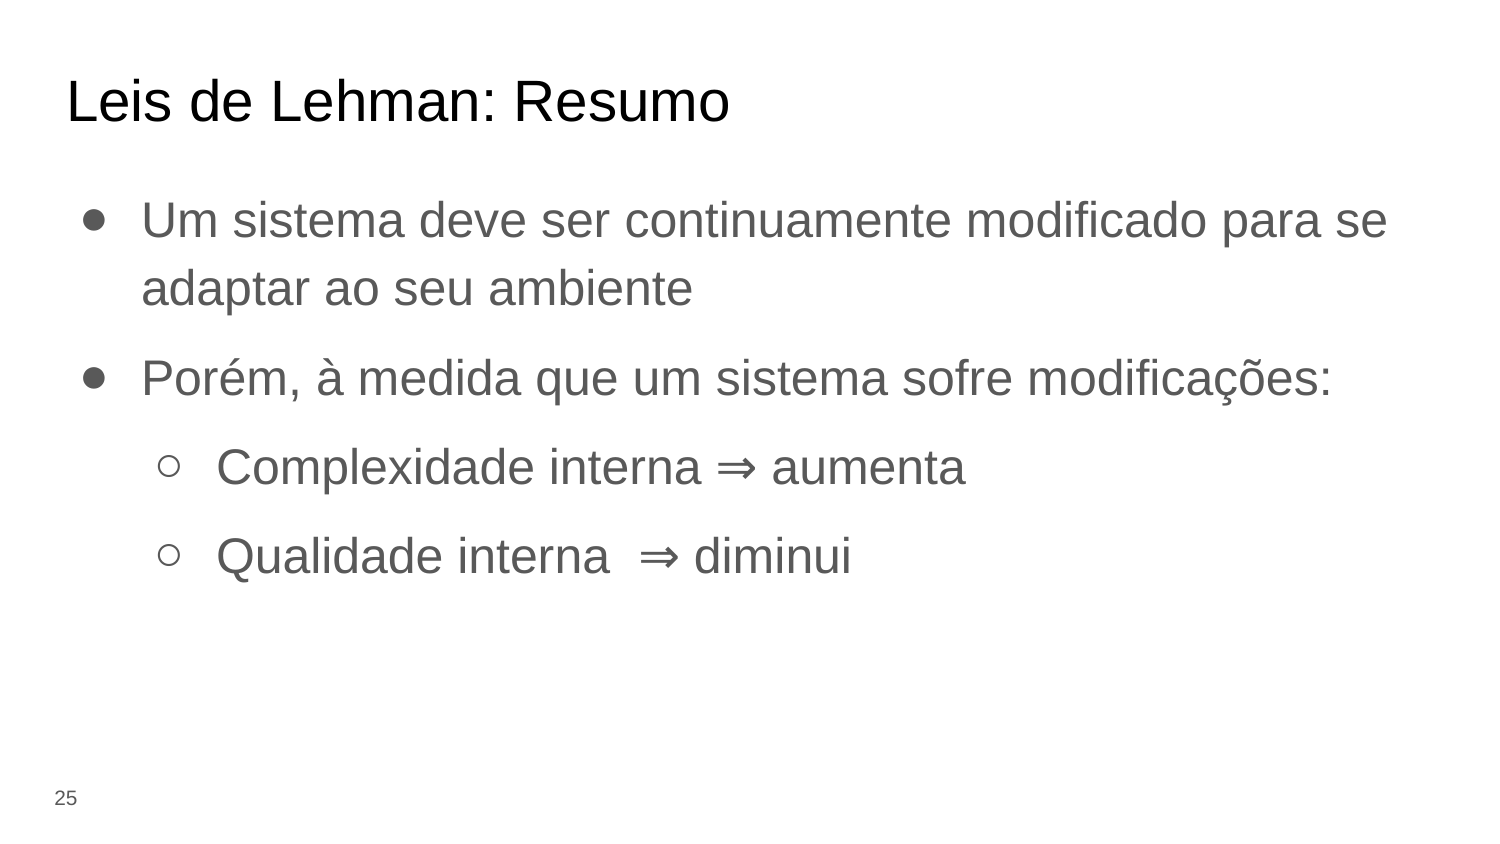

# Leis de Lehman: Resumo
Um sistema deve ser continuamente modificado para se adaptar ao seu ambiente
Porém, à medida que um sistema sofre modificações:
Complexidade interna ⇒ aumenta
Qualidade interna  ⇒ diminui
25